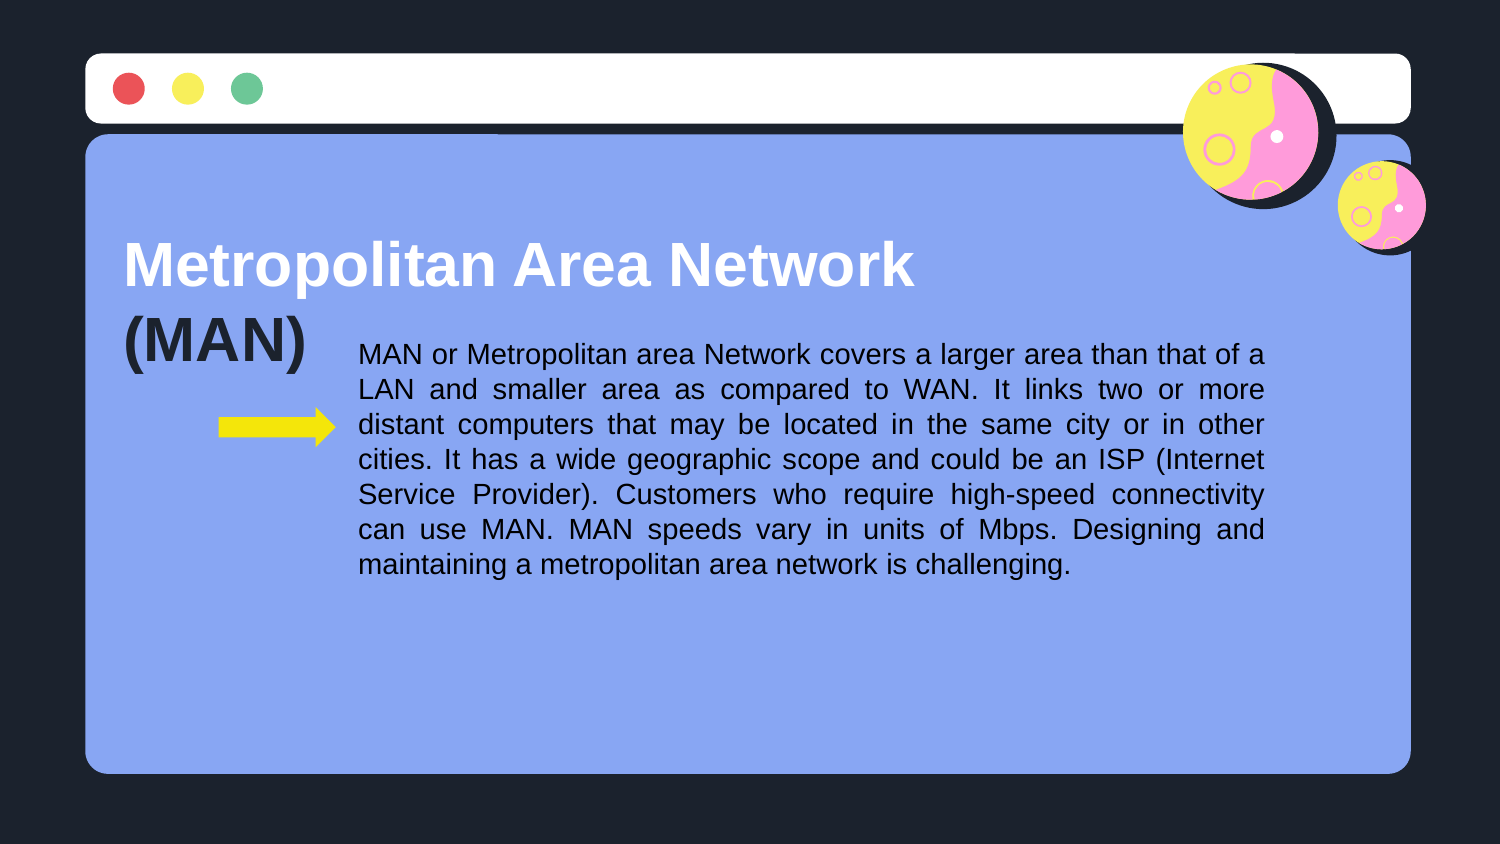

# Metropolitan Area Network (MAN)
MAN or Metropolitan area Network covers a larger area than that of a LAN and smaller area as compared to WAN. It links two or more distant computers that may be located in the same city or in other cities. It has a wide geographic scope and could be an ISP (Internet Service Provider). Customers who require high-speed connectivity can use MAN. MAN speeds vary in units of Mbps. Designing and maintaining a metropolitan area network is challenging.